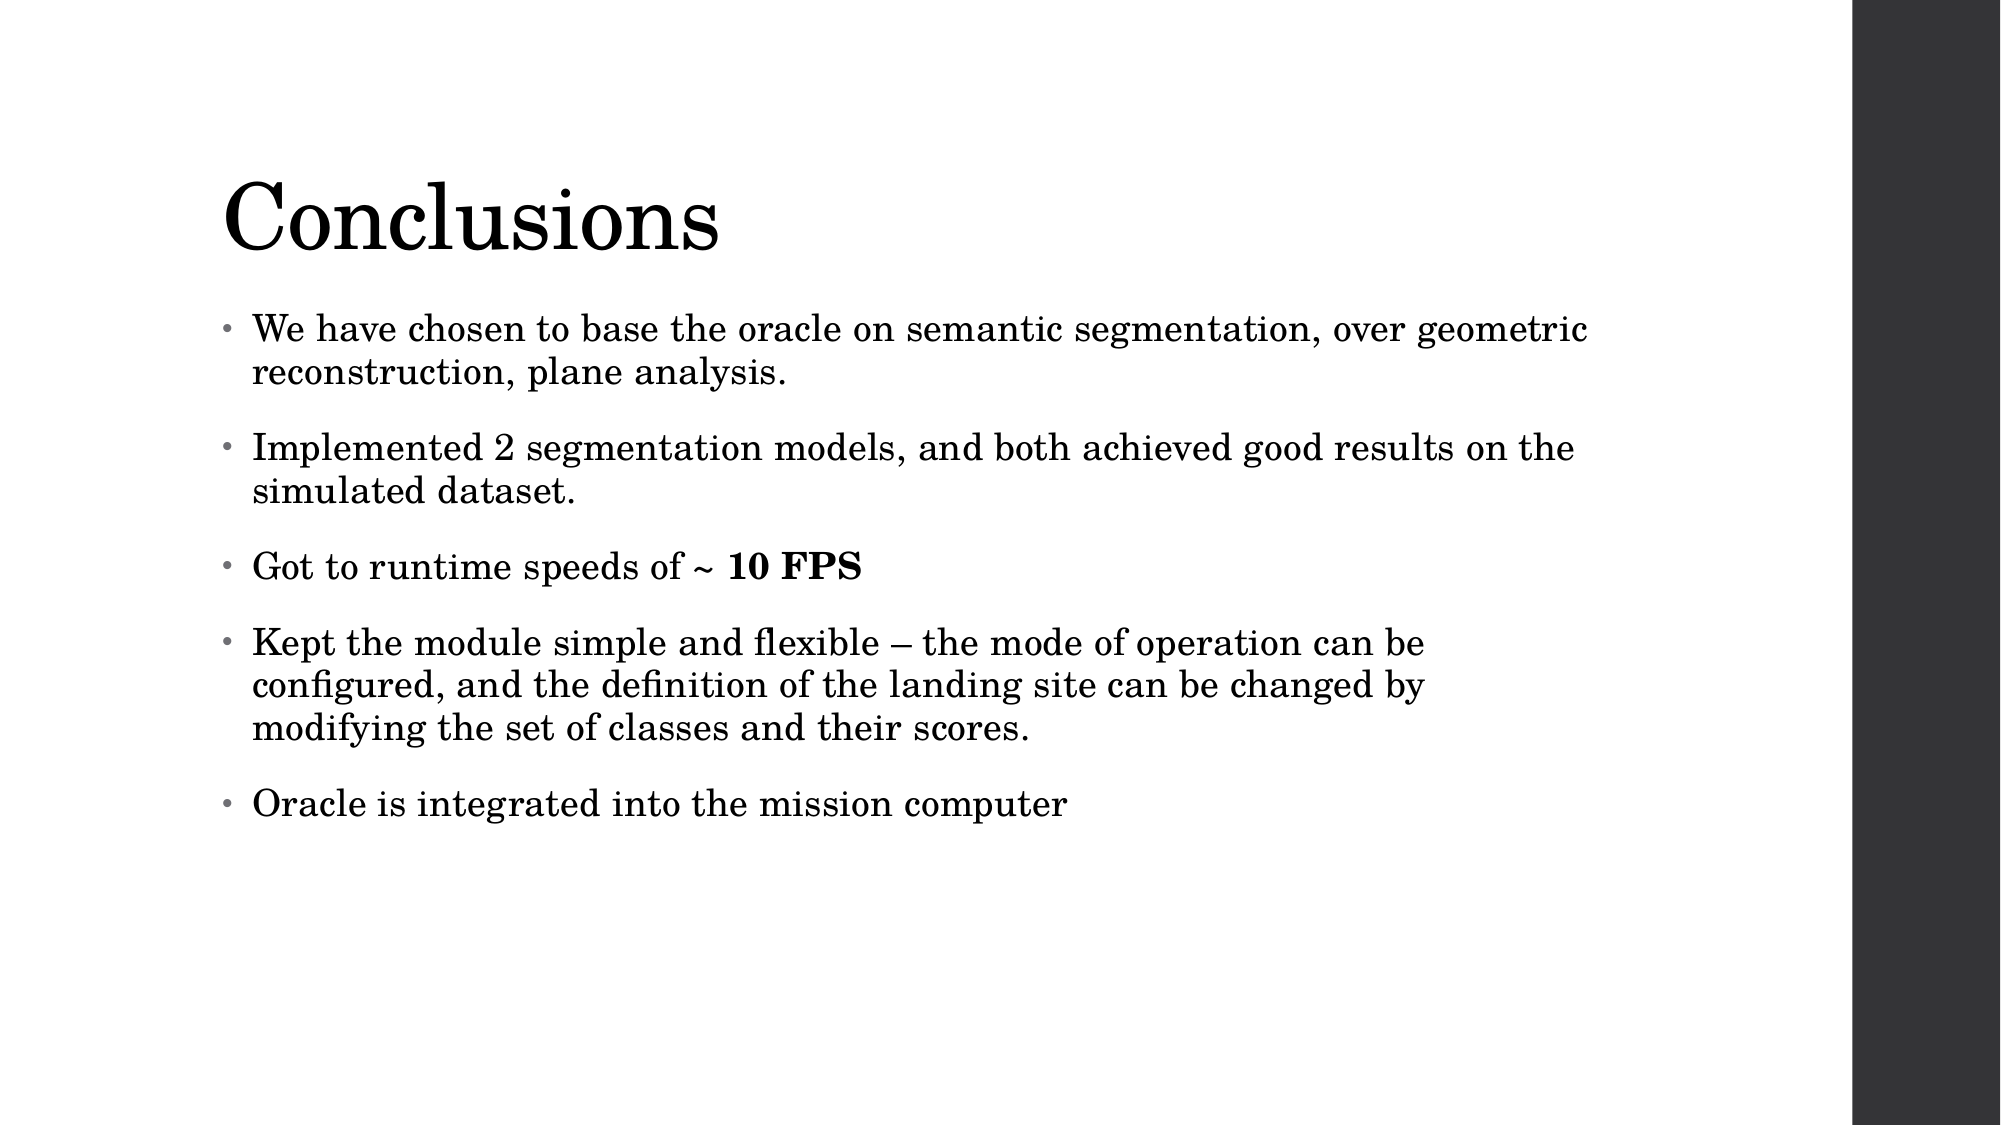

# Conclusions
We have chosen to base the oracle on semantic segmentation, over geometric reconstruction, plane analysis.
Implemented 2 segmentation models, and both achieved good results on the simulated dataset.
Got to runtime speeds of ~ 10 FPS
Kept the module simple and flexible – the mode of operation can be configured, and the definition of the landing site can be changed by modifying the set of classes and their scores.
Oracle is integrated into the mission computer